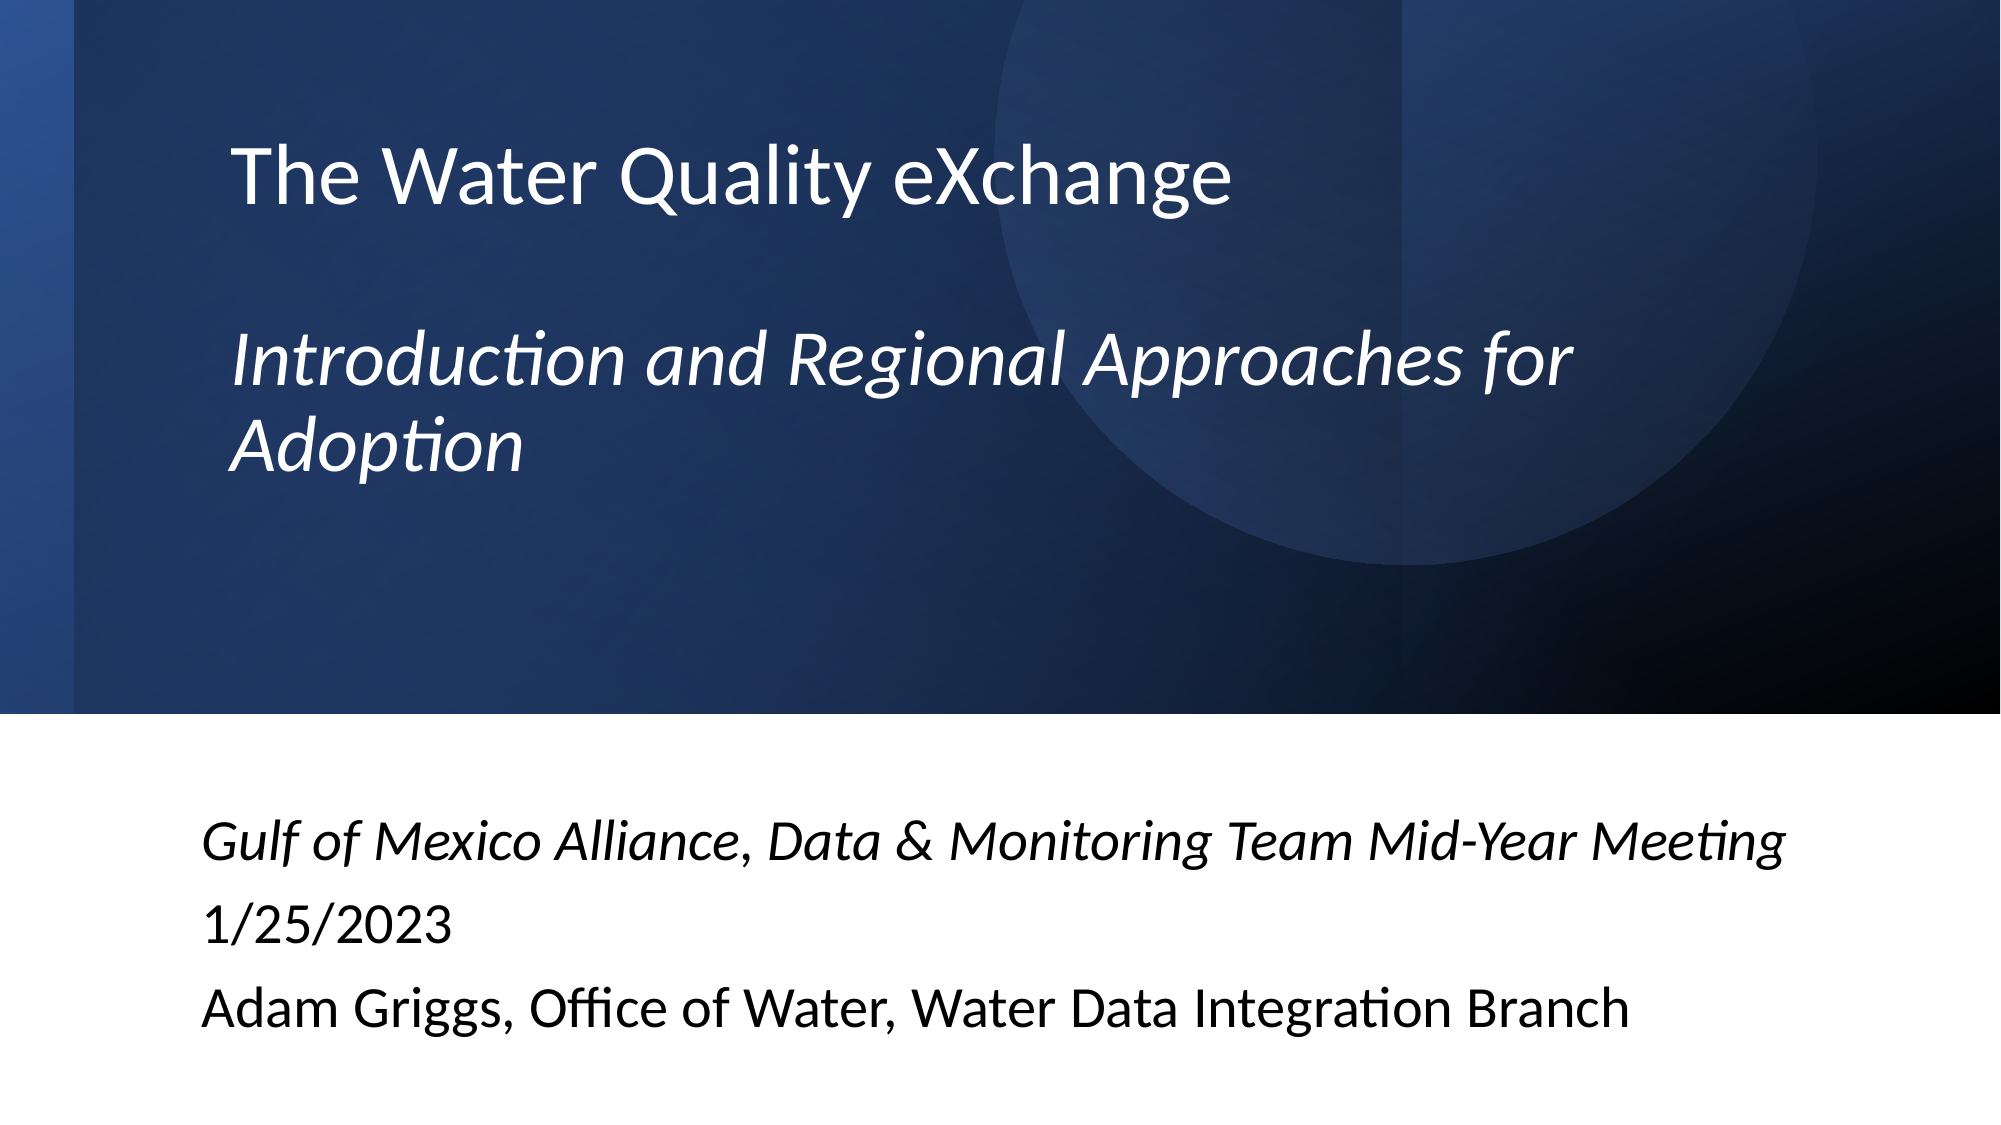

# The Water Quality eXchange Introduction and Regional Approaches for Adoption
Gulf of Mexico Alliance, Data & Monitoring Team Mid-Year Meeting
1/25/2023
Adam Griggs, Office of Water, Water Data Integration Branch